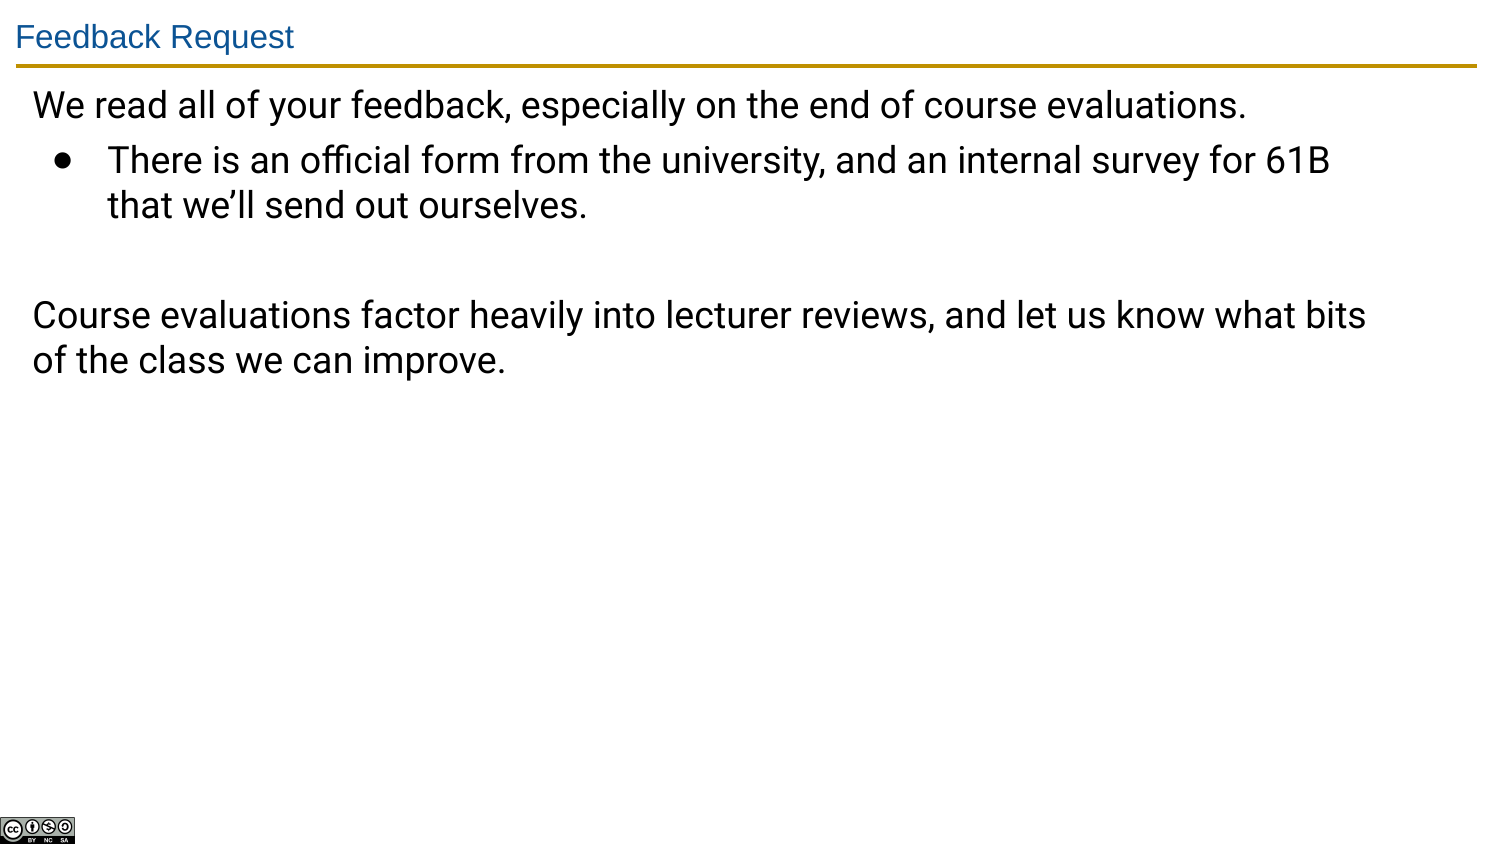

# Feedback Request
We read all of your feedback, especially on the end of course evaluations.
There is an official form from the university, and an internal survey for 61B that we’ll send out ourselves.

Course evaluations factor heavily into lecturer reviews, and let us know what bits of the class we can improve.